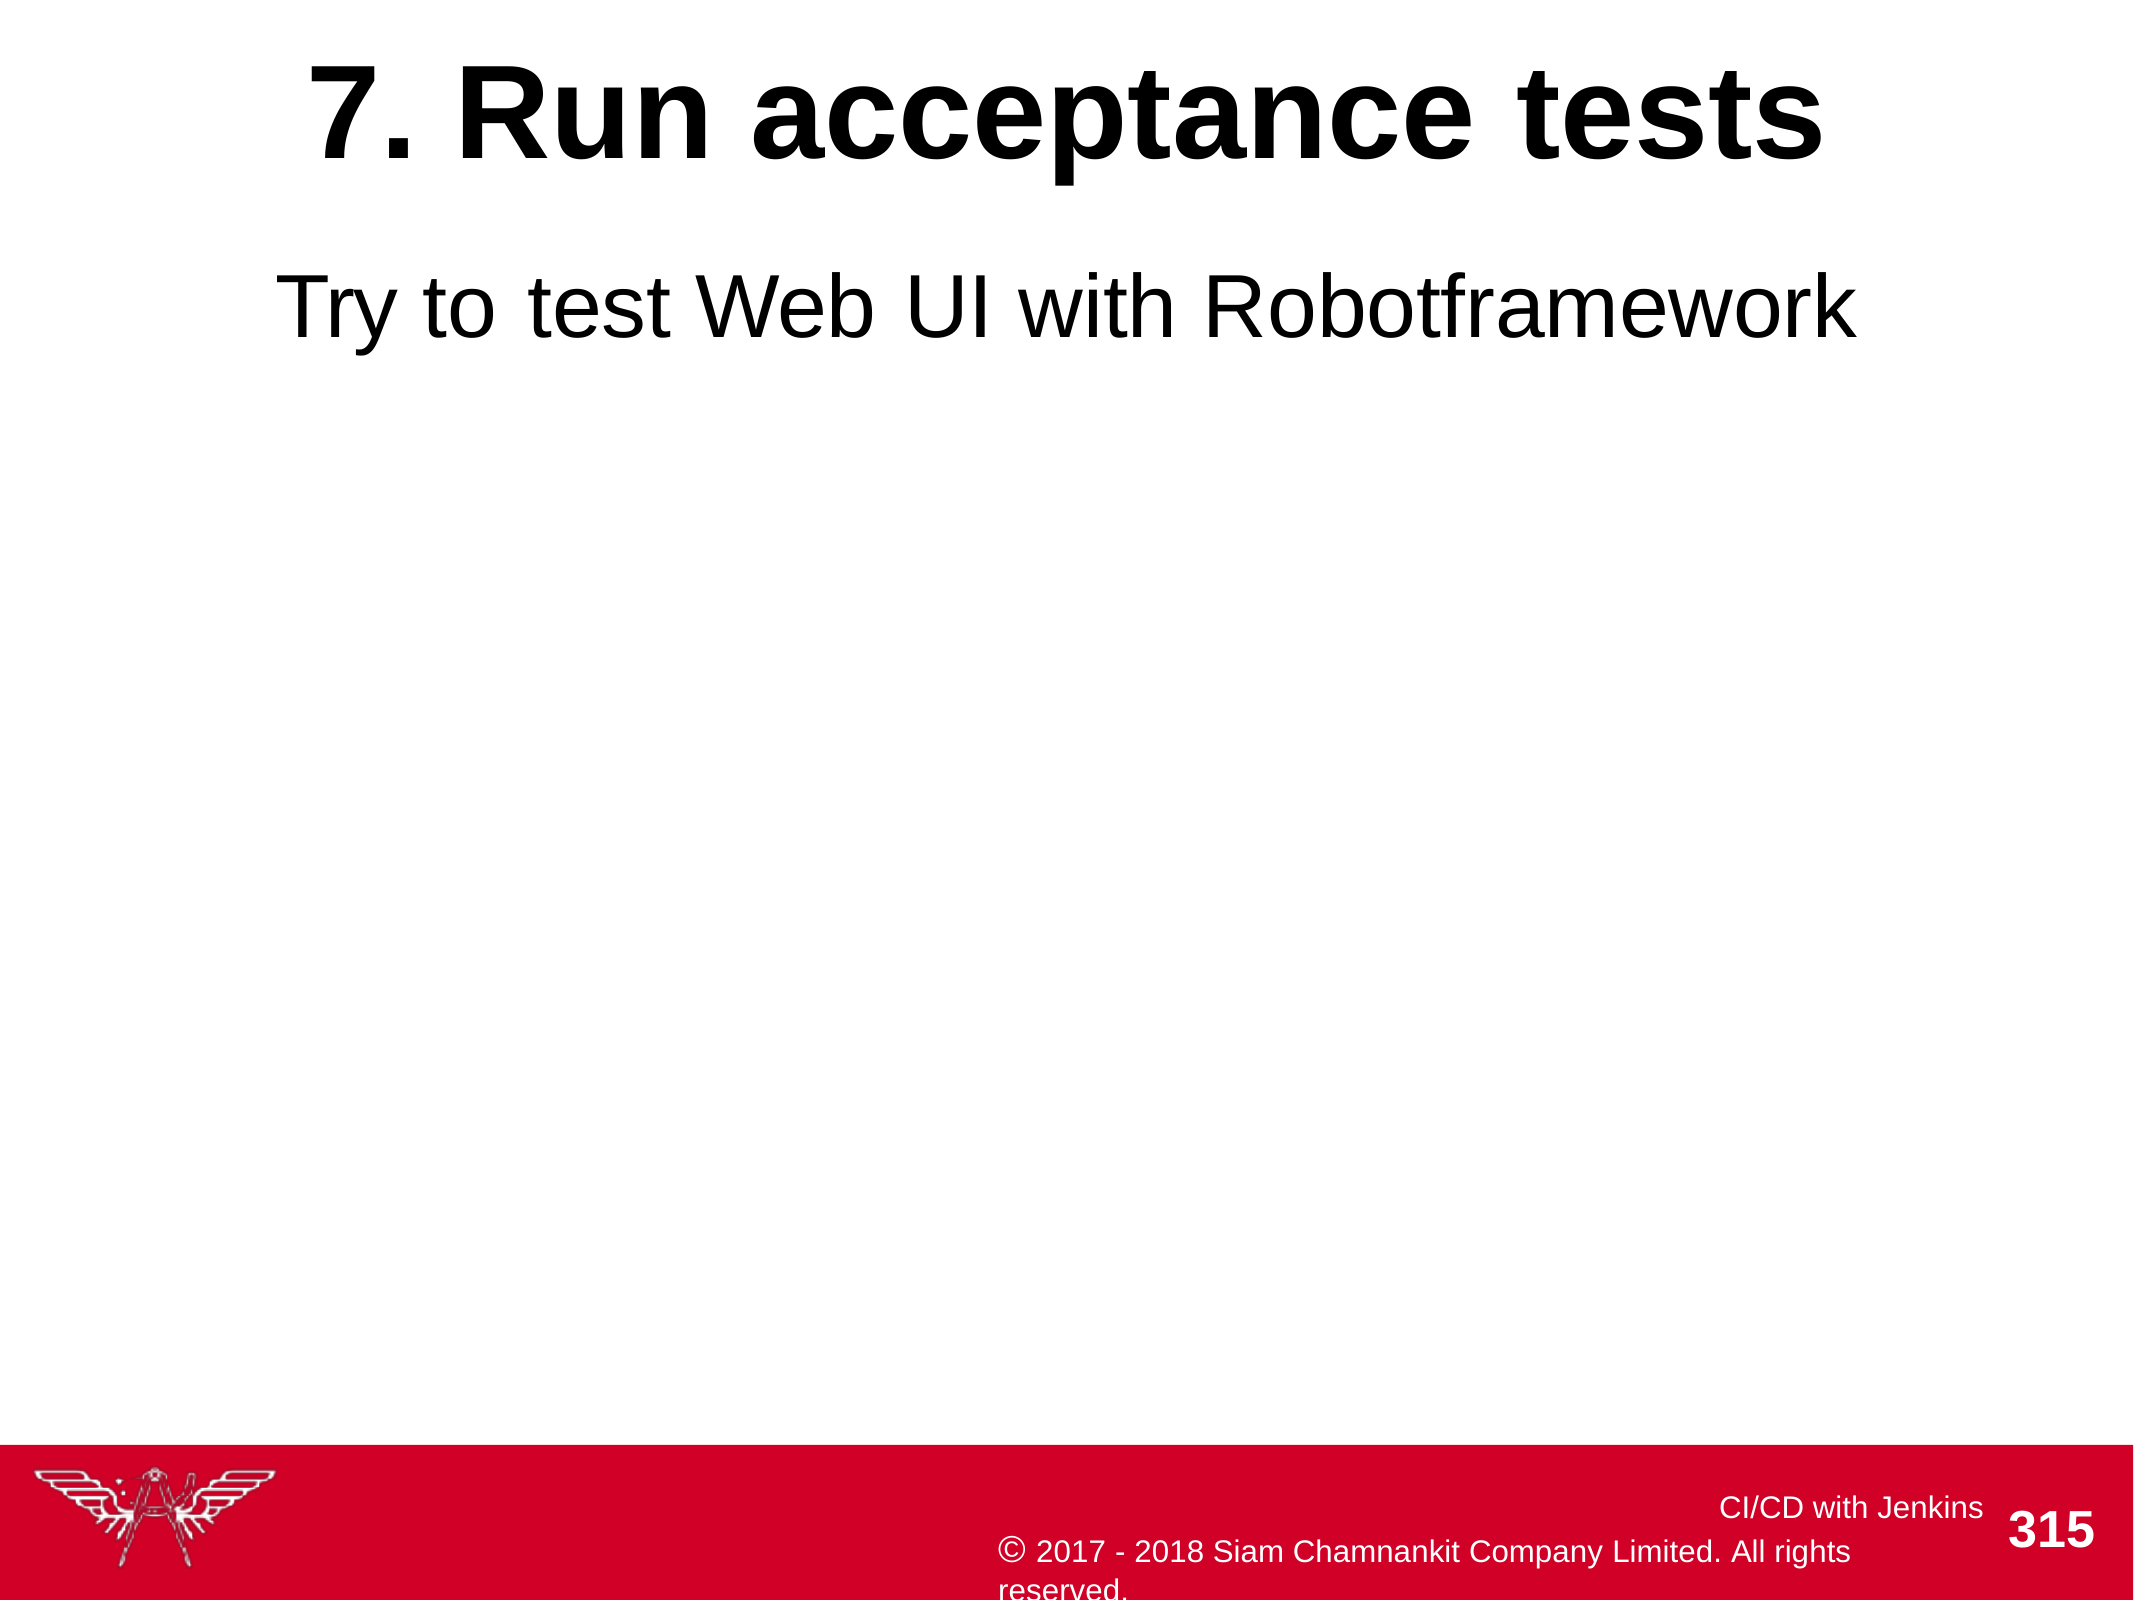

7. Run acceptance	tests
Try to	test Web	UI with	Robotframework
CI/CD with Jenkins
© 2017 - 2018 Siam Chamnankit Company Limited. All rights reserved.
315